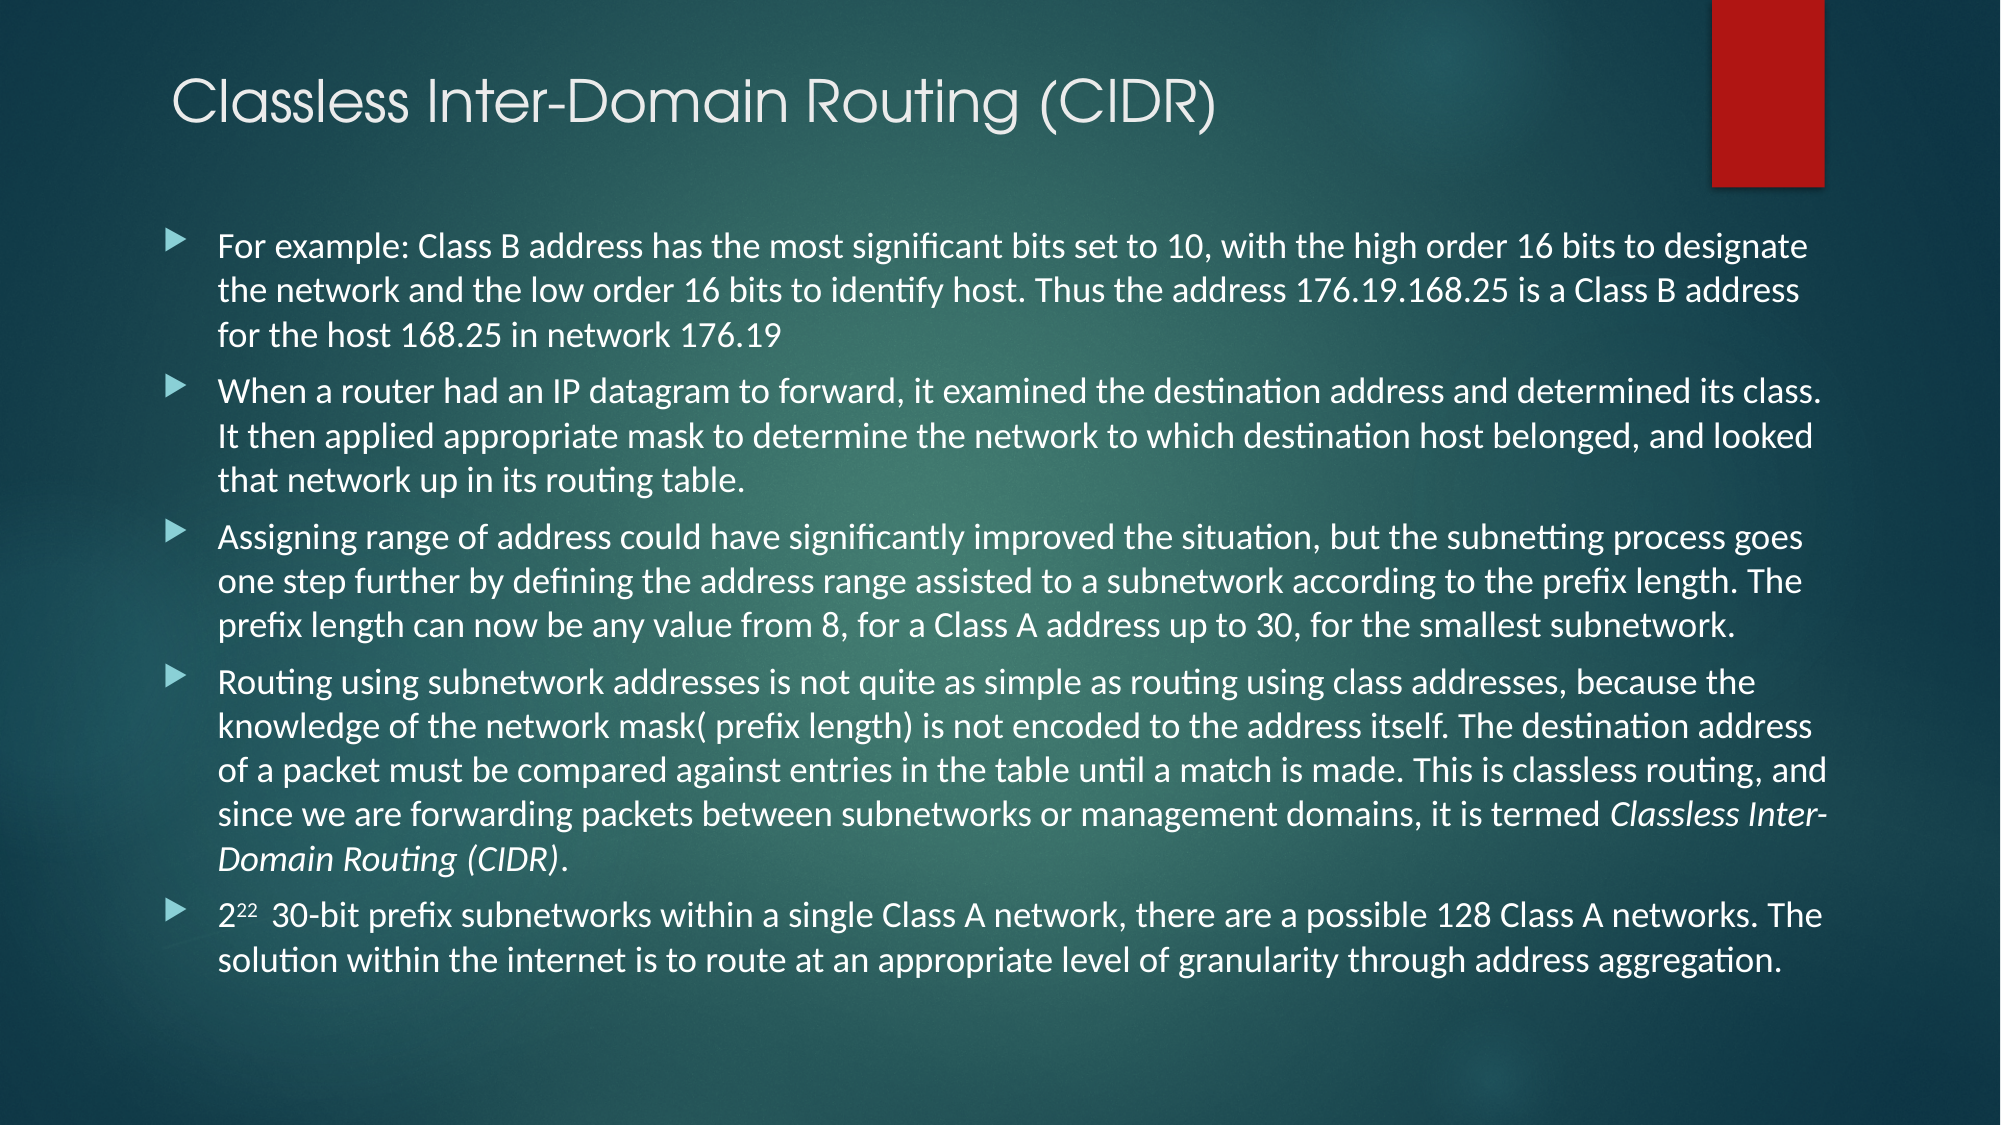

# Classless Inter-Domain Routing (CIDR)
For example: Class B address has the most significant bits set to 10, with the high order 16 bits to designate the network and the low order 16 bits to identify host. Thus the address 176.19.168.25 is a Class B address for the host 168.25 in network 176.19
When a router had an IP datagram to forward, it examined the destination address and determined its class. It then applied appropriate mask to determine the network to which destination host belonged, and looked that network up in its routing table.
Assigning range of address could have significantly improved the situation, but the subnetting process goes one step further by defining the address range assisted to a subnetwork according to the prefix length. The prefix length can now be any value from 8, for a Class A address up to 30, for the smallest subnetwork.
Routing using subnetwork addresses is not quite as simple as routing using class addresses, because the knowledge of the network mask( prefix length) is not encoded to the address itself. The destination address of a packet must be compared against entries in the table until a match is made. This is classless routing, and since we are forwarding packets between subnetworks or management domains, it is termed Classless Inter-Domain Routing (CIDR).
222  30-bit prefix subnetworks within a single Class A network, there are a possible 128 Class A networks. The solution within the internet is to route at an appropriate level of granularity through address aggregation.